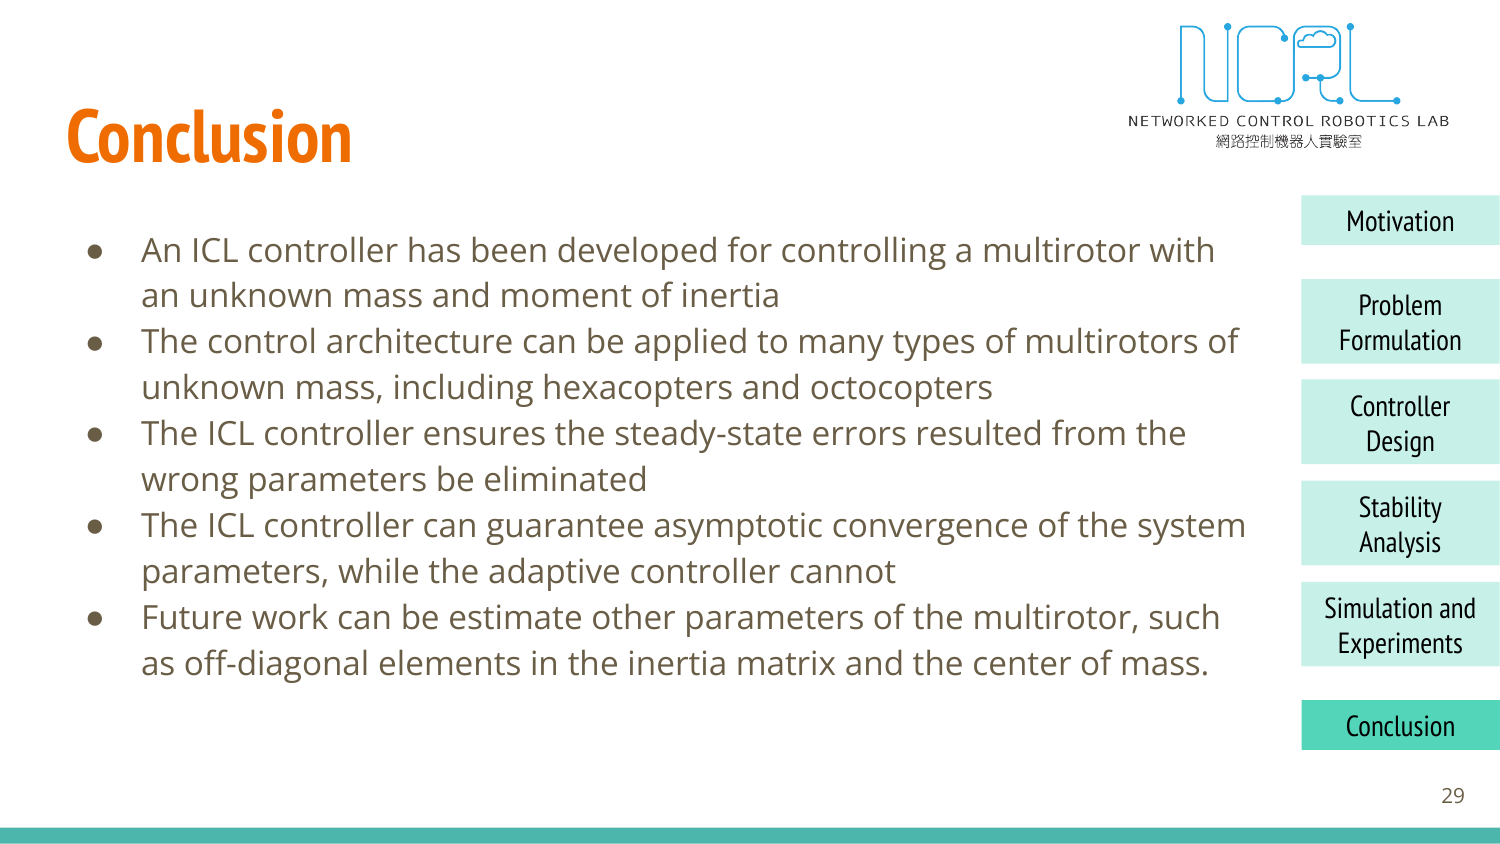

# Conclusion
An ICL controller has been developed for controlling a multirotor with an unknown mass and moment of inertia
The control architecture can be applied to many types of multirotors of unknown mass, including hexacopters and octocopters
The ICL controller ensures the steady-state errors resulted from the wrong parameters be eliminated
The ICL controller can guarantee asymptotic convergence of the system parameters, while the adaptive controller cannot
Future work can be estimate other parameters of the multirotor, such as off-diagonal elements in the inertia matrix and the center of mass.
29